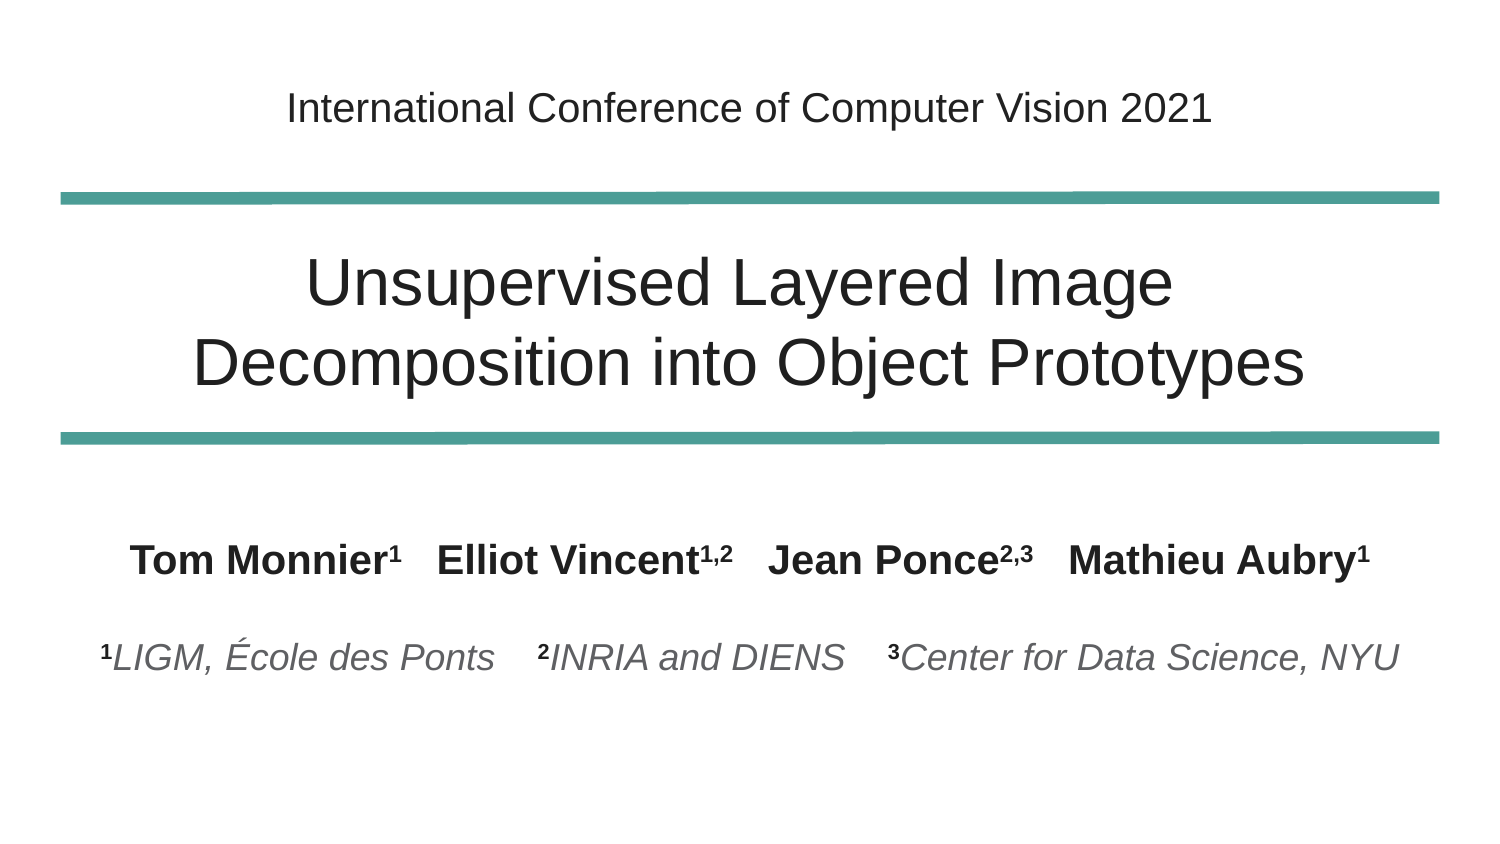

International Conference of Computer Vision 2021
# Unsupervised Layered Image Decomposition into Object Prototypes
Tom Monnier1   Elliot Vincent1,2   Jean Ponce2,3   Mathieu Aubry1

1LIGM, École des Ponts    2INRIA and DIENS    3Center for Data Science, NYU